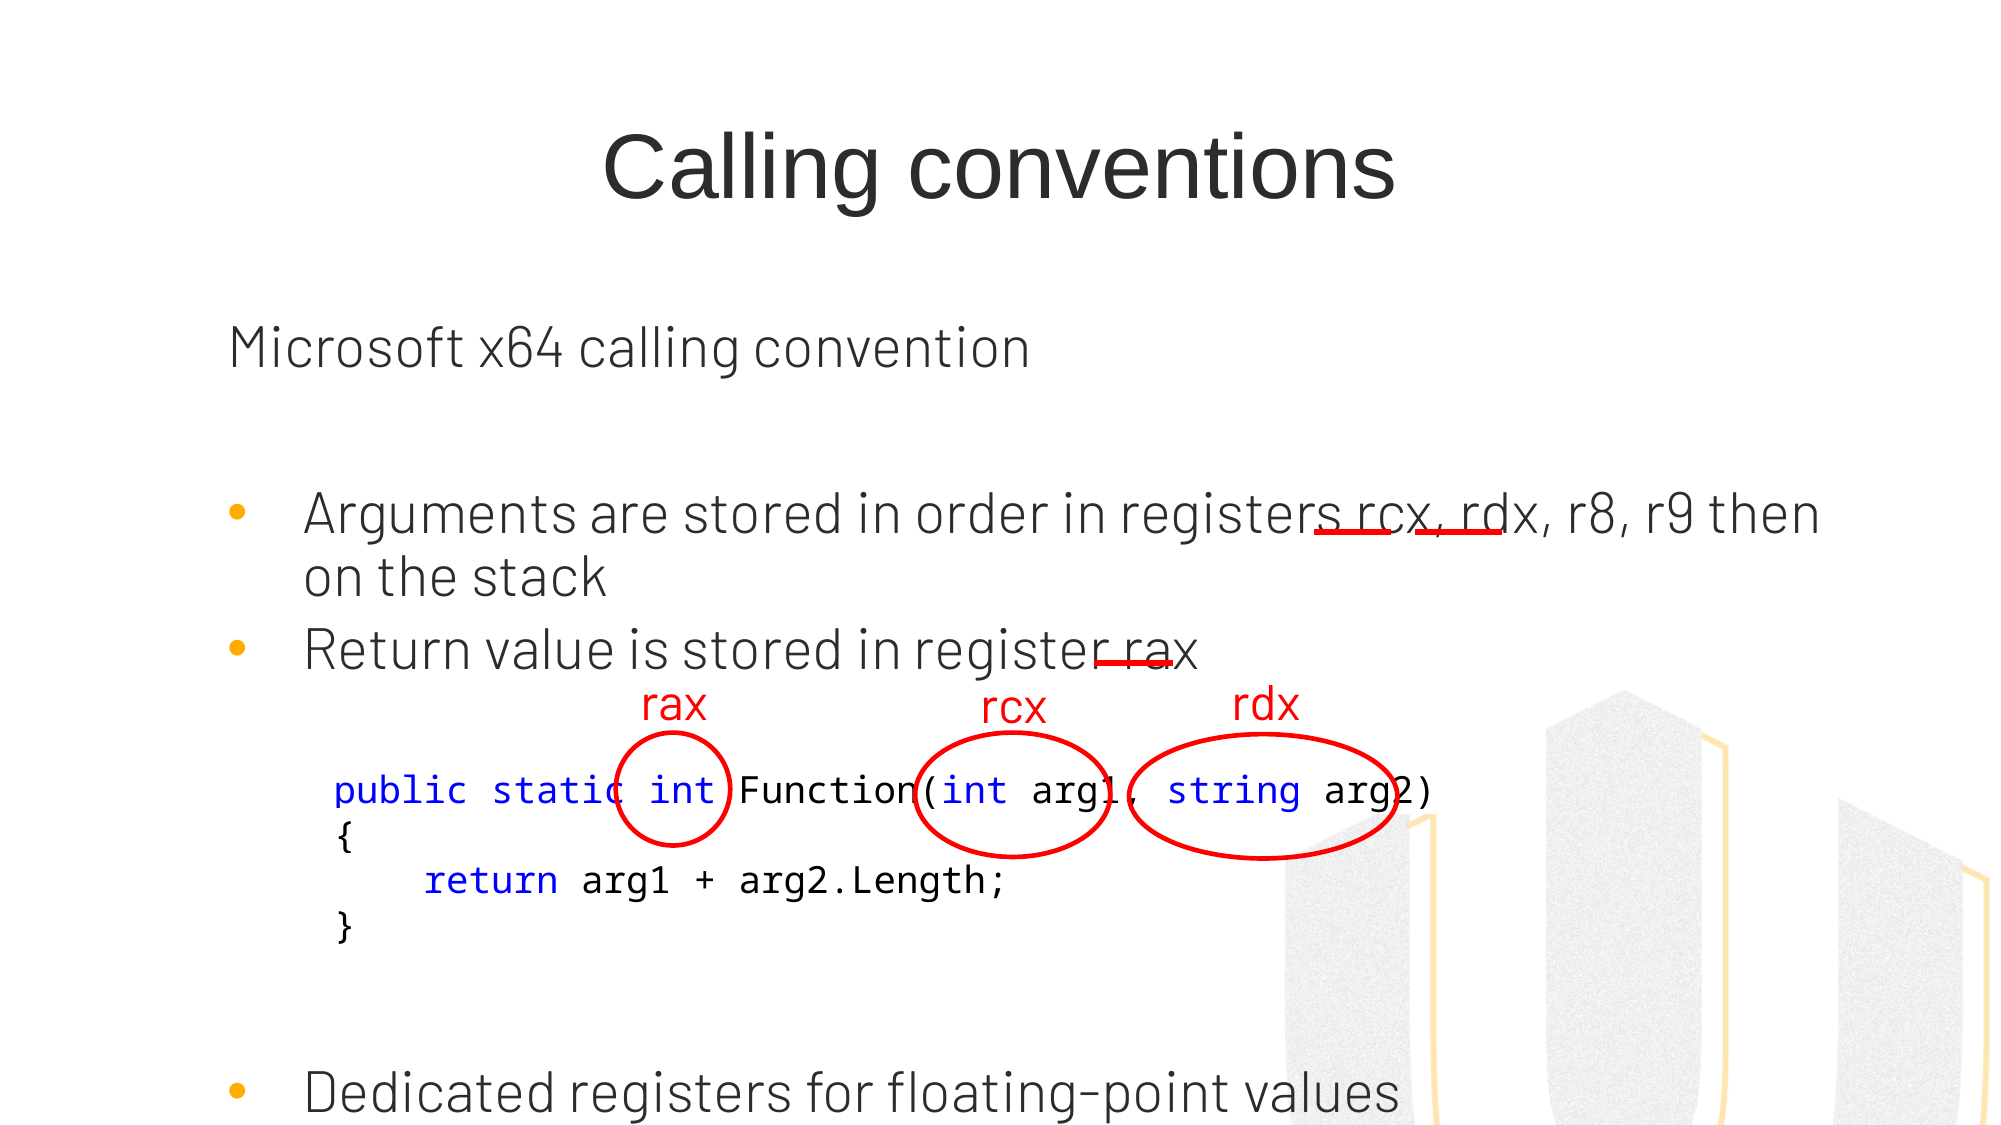

# Calling conventions
Microsoft x64 calling convention

Arguments are stored in order in registers rcx, rdx, r8, r9 then on the stack
Return value is stored in register rax

Dedicated registers for floating-point values

rax
rdx
rcx

 public static int Function(int arg1, string arg2)
 {
     return arg1 + arg2.Length;
 }